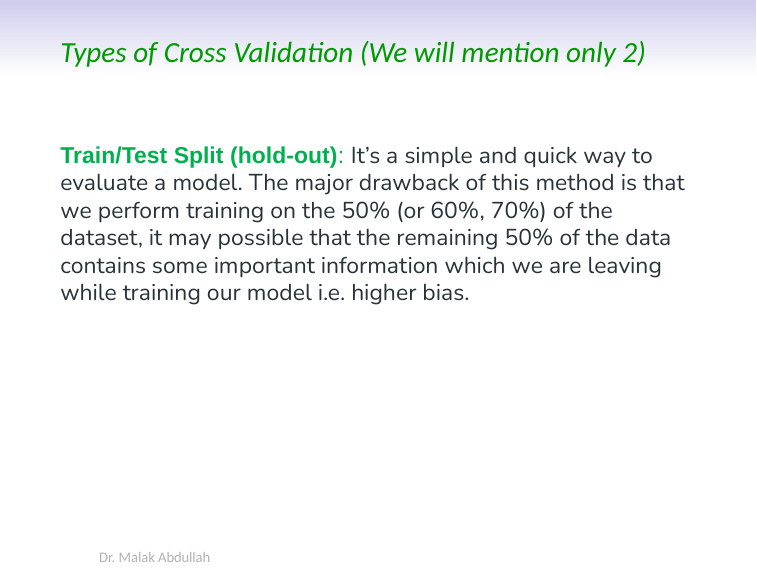

# Types of Cross Validation (We will mention only 2)
Train/Test Split (hold-out): It’s a simple and quick way to evaluate a model. The major drawback of this method is that we perform training on the 50% (or 60%, 70%) of the dataset, it may possible that the remaining 50% of the data contains some important information which we are leaving while training our model i.e. higher bias.
Dr. Malak Abdullah